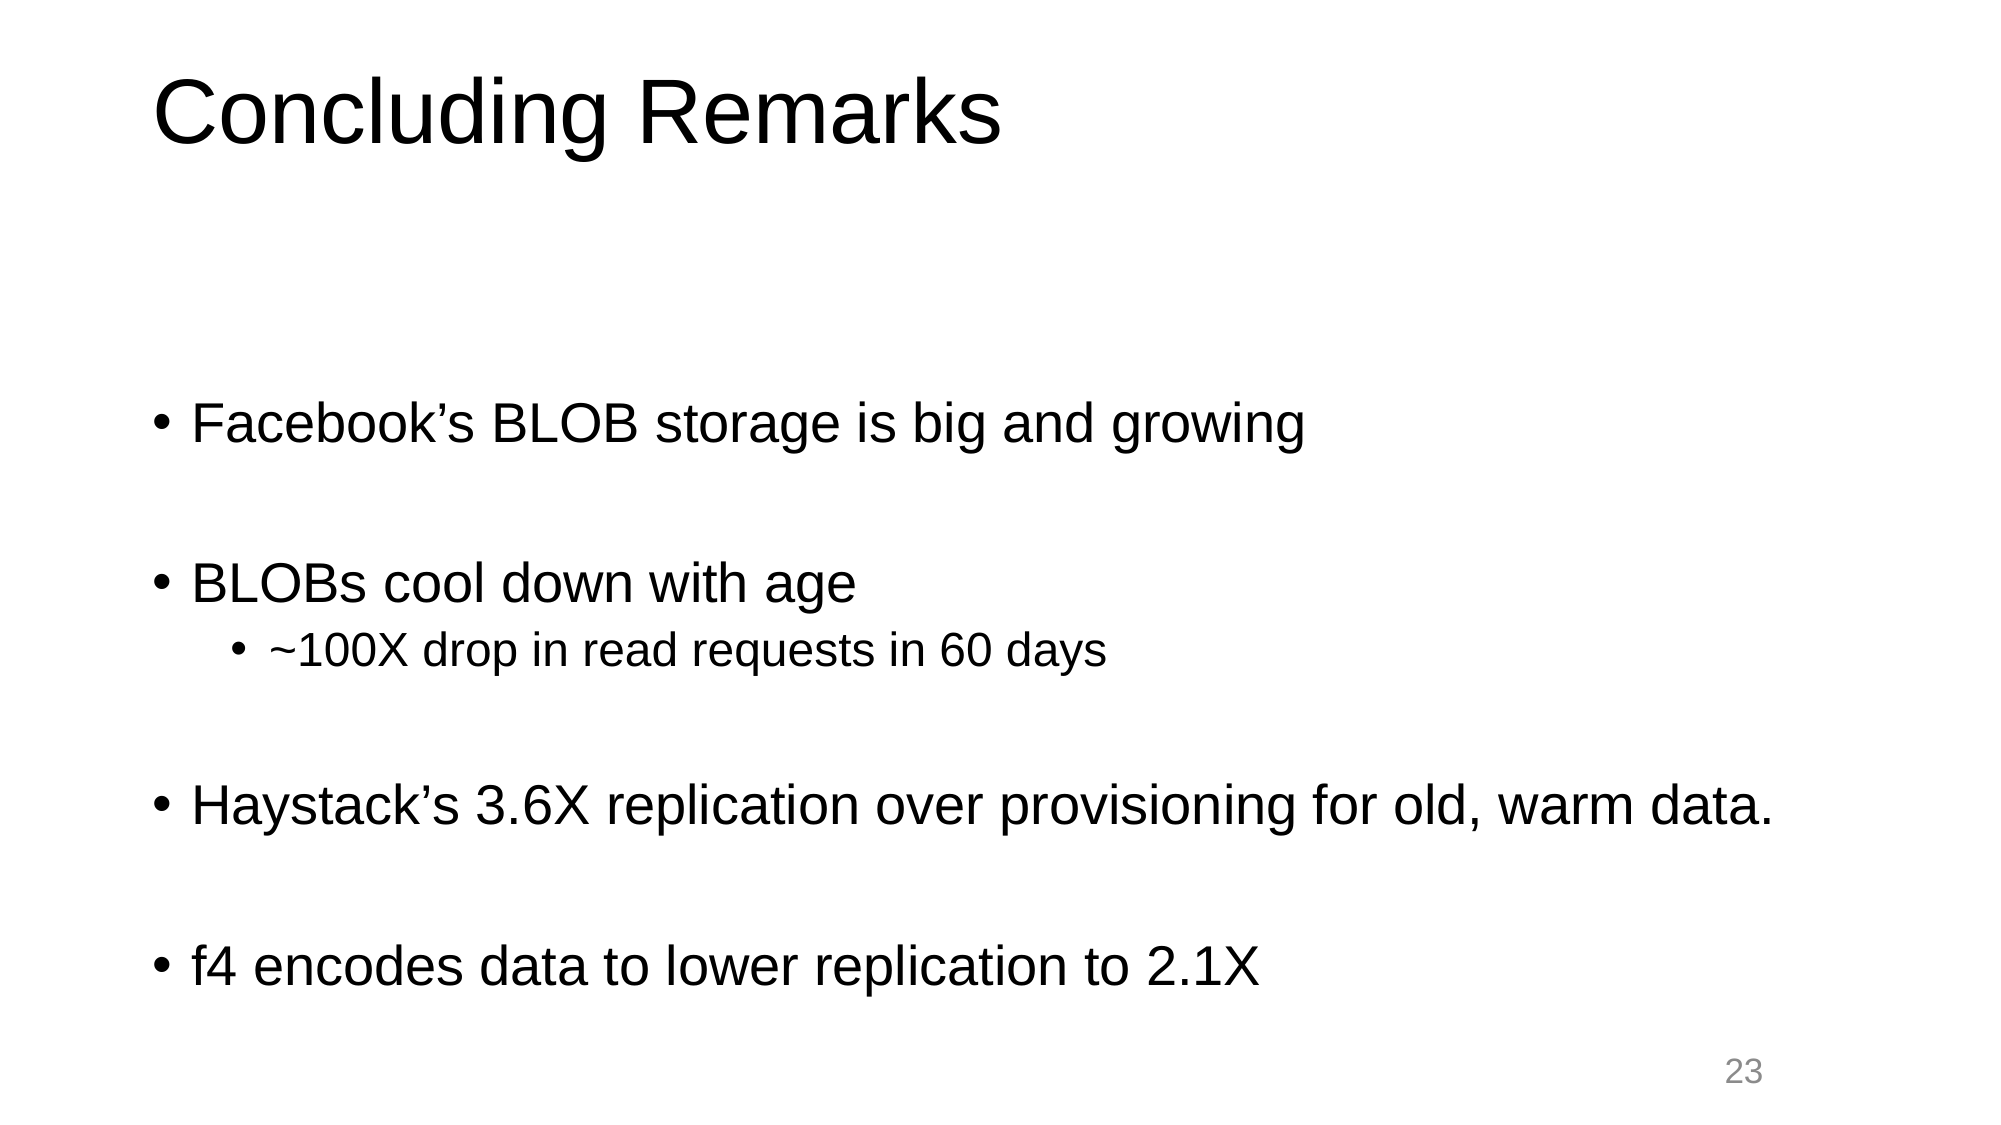

# Concluding Remarks

Facebook’s BLOB storage is big and growing

BLOBs cool down with age
~100X drop in read requests in 60 days

Haystack’s 3.6X replication over provisioning for old, warm data.

f4 encodes data to lower replication to 2.1X

23